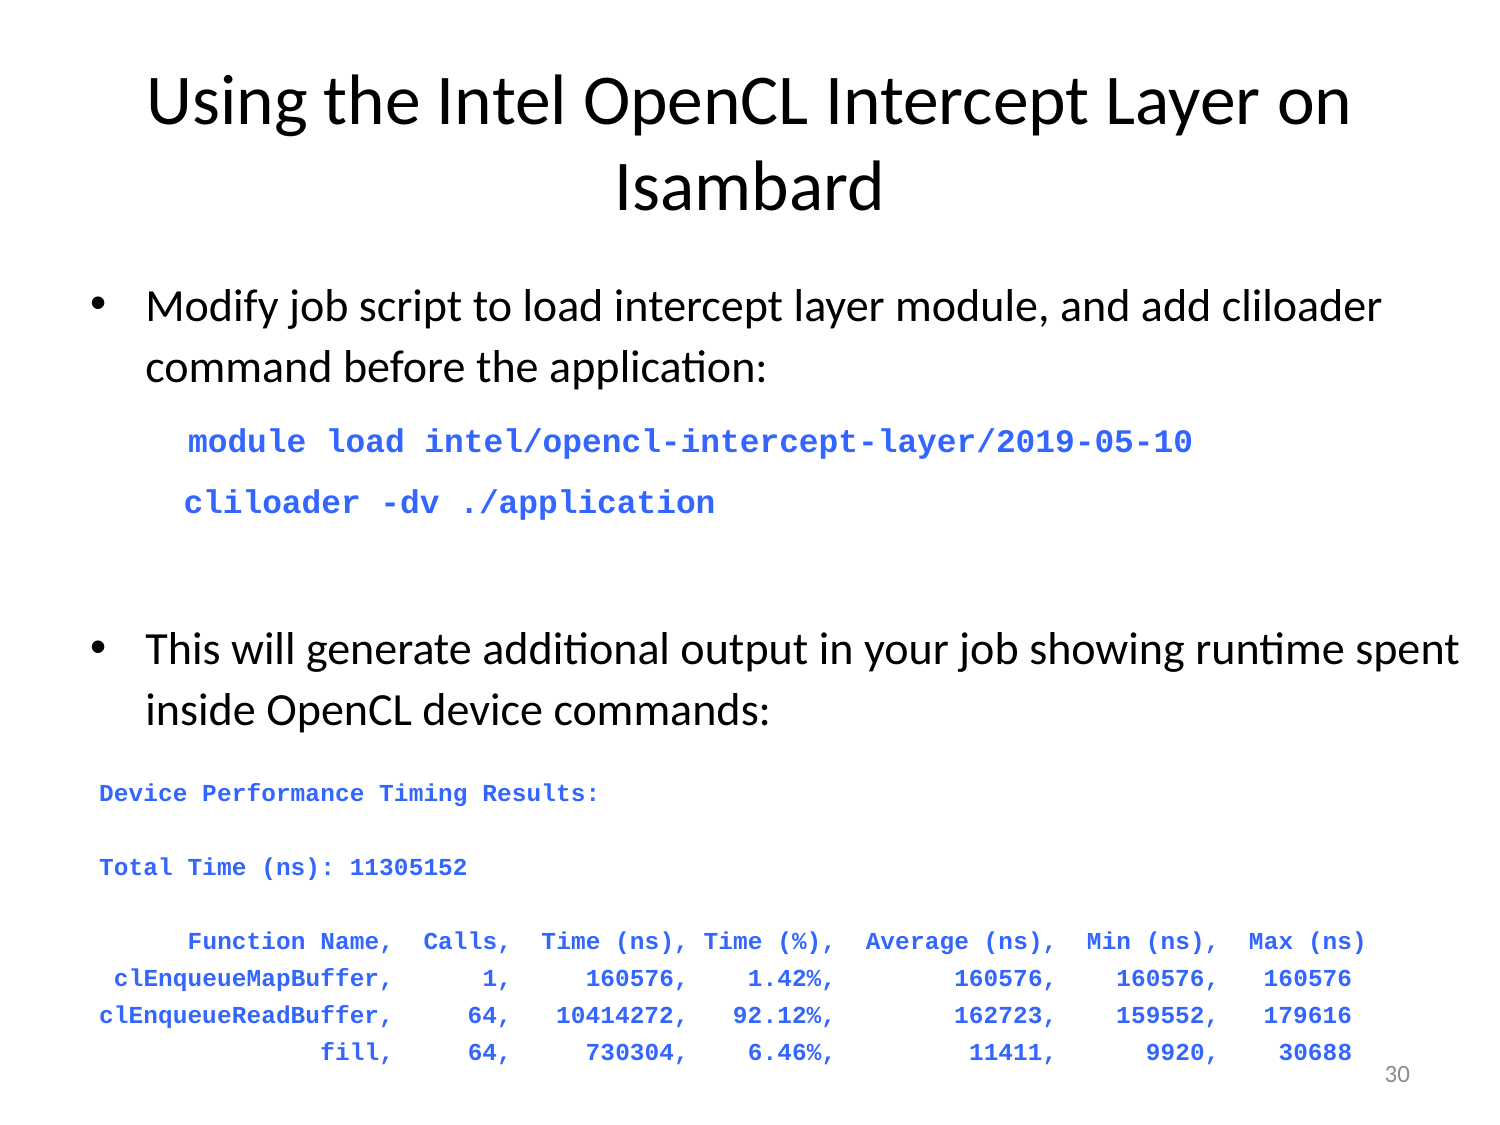

# Using the Intel OpenCL Intercept Layer on Isambard
Modify job script to load intercept layer module, and add cliloader command before the application:
 module load intel/opencl-intercept-layer/2019-05-10
 cliloader -dv ./application

This will generate additional output in your job showing runtime spent inside OpenCL device commands:

Device Performance Timing Results:

Total Time (ns): 11305152

      Function Name,  Calls,  Time (ns), Time (%),  Average (ns),  Min (ns),  Max (ns)
 clEnqueueMapBuffer,      1,     160576,    1.42%,        160576,    160576,   160576
clEnqueueReadBuffer,     64,   10414272,   92.12%,        162723,    159552,   179616
               fill,     64,     730304,    6.46%,         11411,      9920,    30688
30